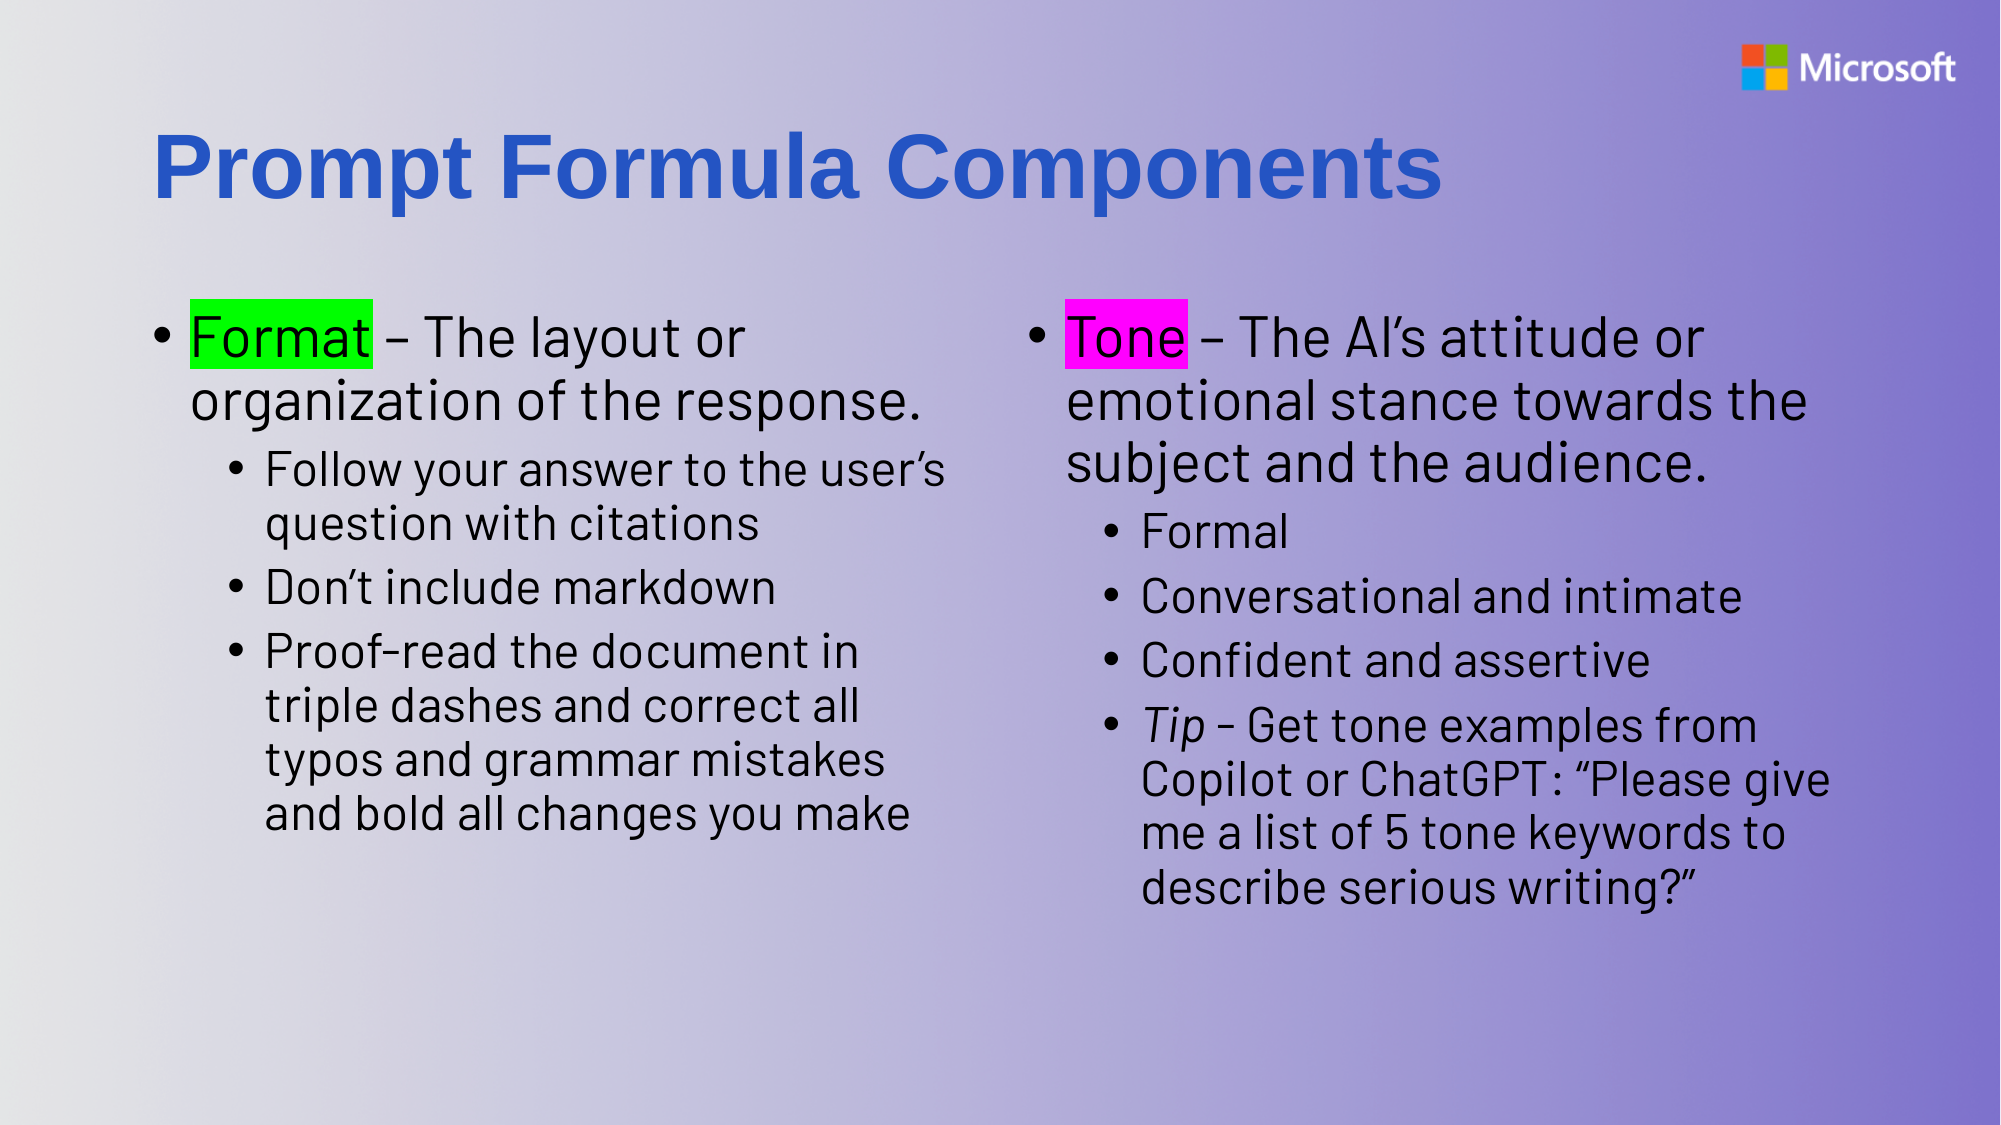

# Prompt Formula Components
Format – The layout or organization of the response.
Follow your answer to the user’s question with citations
Don’t include markdown
Proof-read the document in triple dashes and correct all typos and grammar mistakes and bold all changes you make

Tone – The AI’s attitude or emotional stance towards the subject and the audience.
Formal
Conversational and intimate
Confident and assertive
Tip - Get tone examples from Copilot or ChatGPT: “Please give me a list of 5 tone keywords to describe serious writing?”